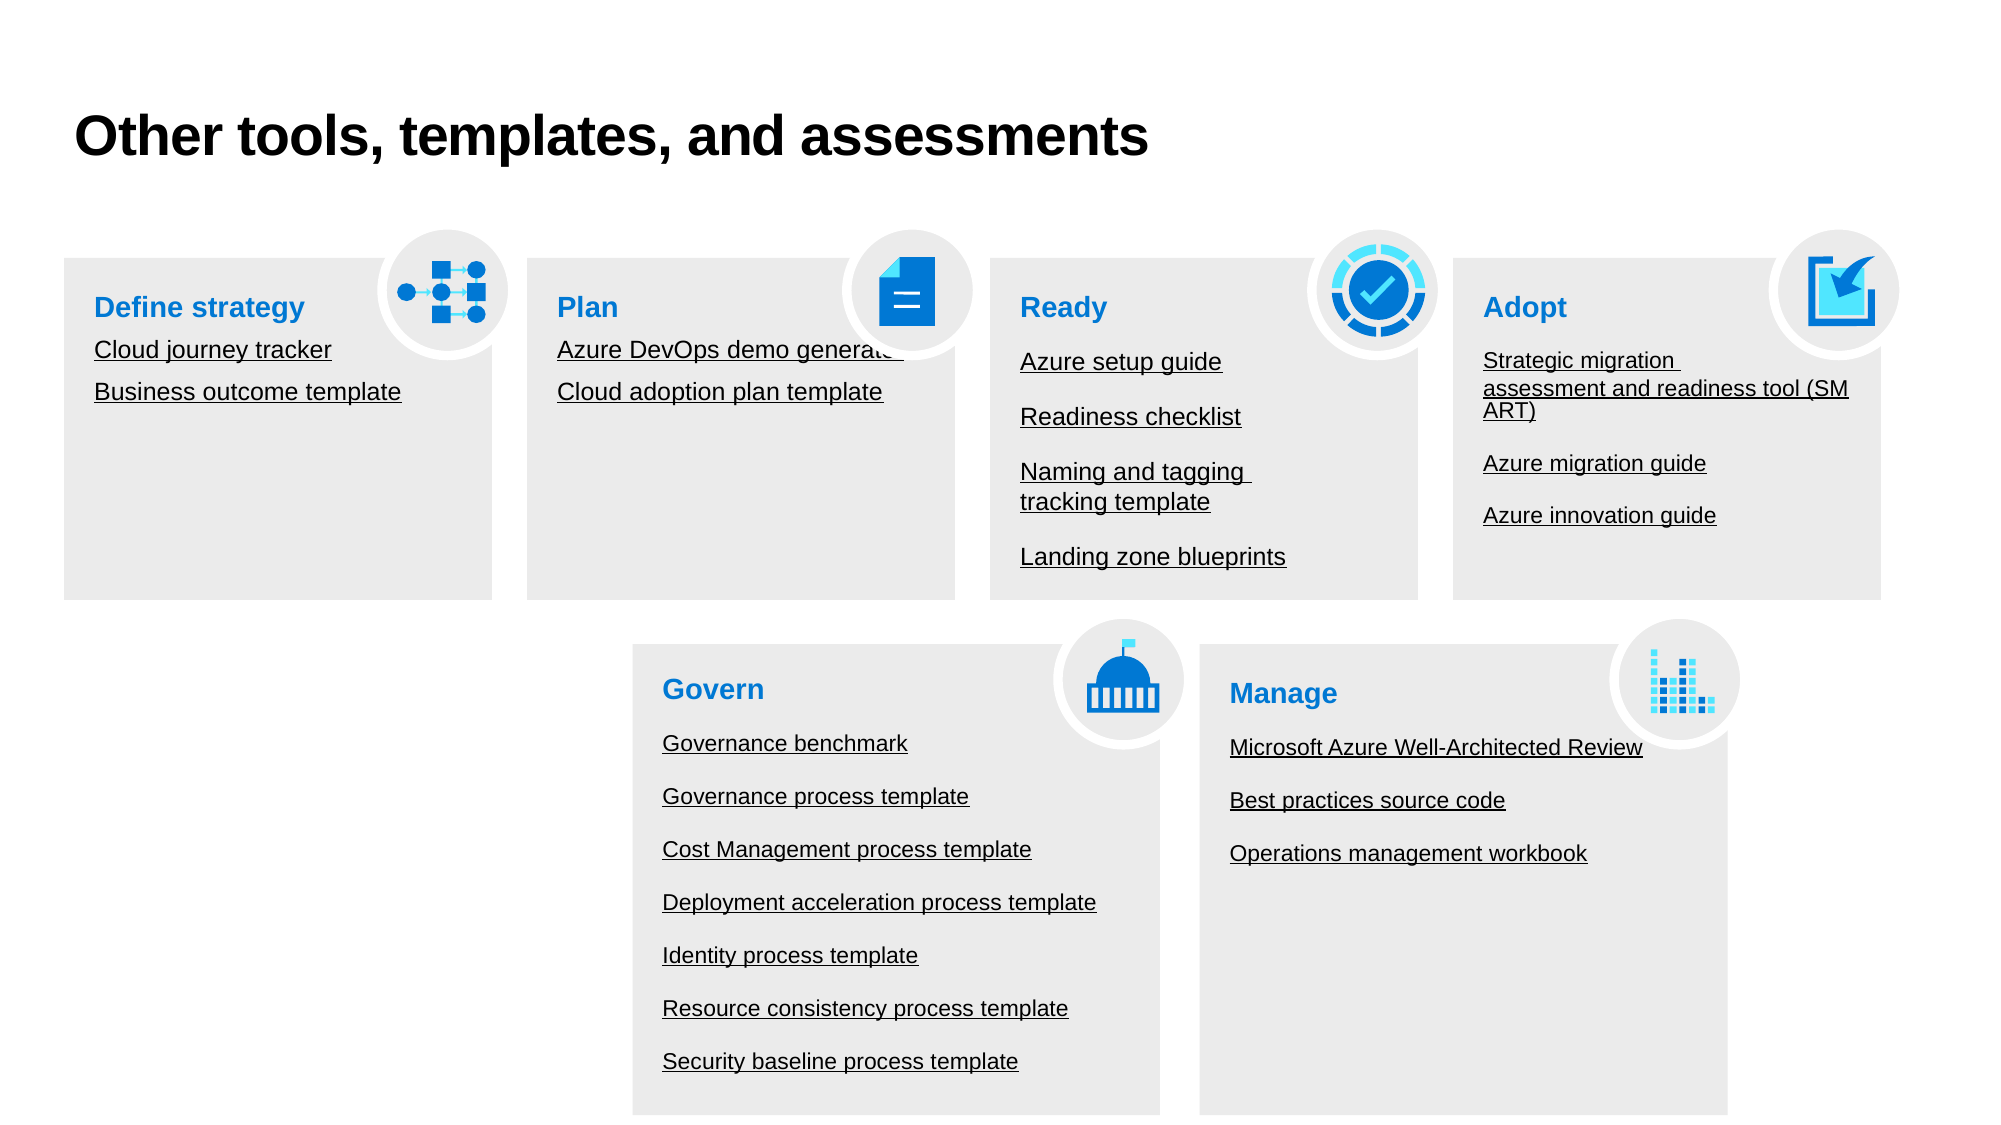

# Other tools, templates, and assessments

Define strategy
Cloud journey tracker
Business outcome template
Plan
Azure DevOps
demo generator
Cloud adoption plan template
Ready
Azure setup guide
Readiness checklist
Naming and tagging
tracking template
Landing zone blueprints
Adopt
Strategic migration
assessment and readiness tool (SMART)
Azure migration guide
Azure innovation guide

Govern
Governance benchmark
Governance process template
Cost Management process template
Deployment acceleration process template
Identity process template
Resource consistency process template
Security baseline process template
Manage
Microsoft Azure
Well-Architected Review
Best practices source code
Operations management workbook